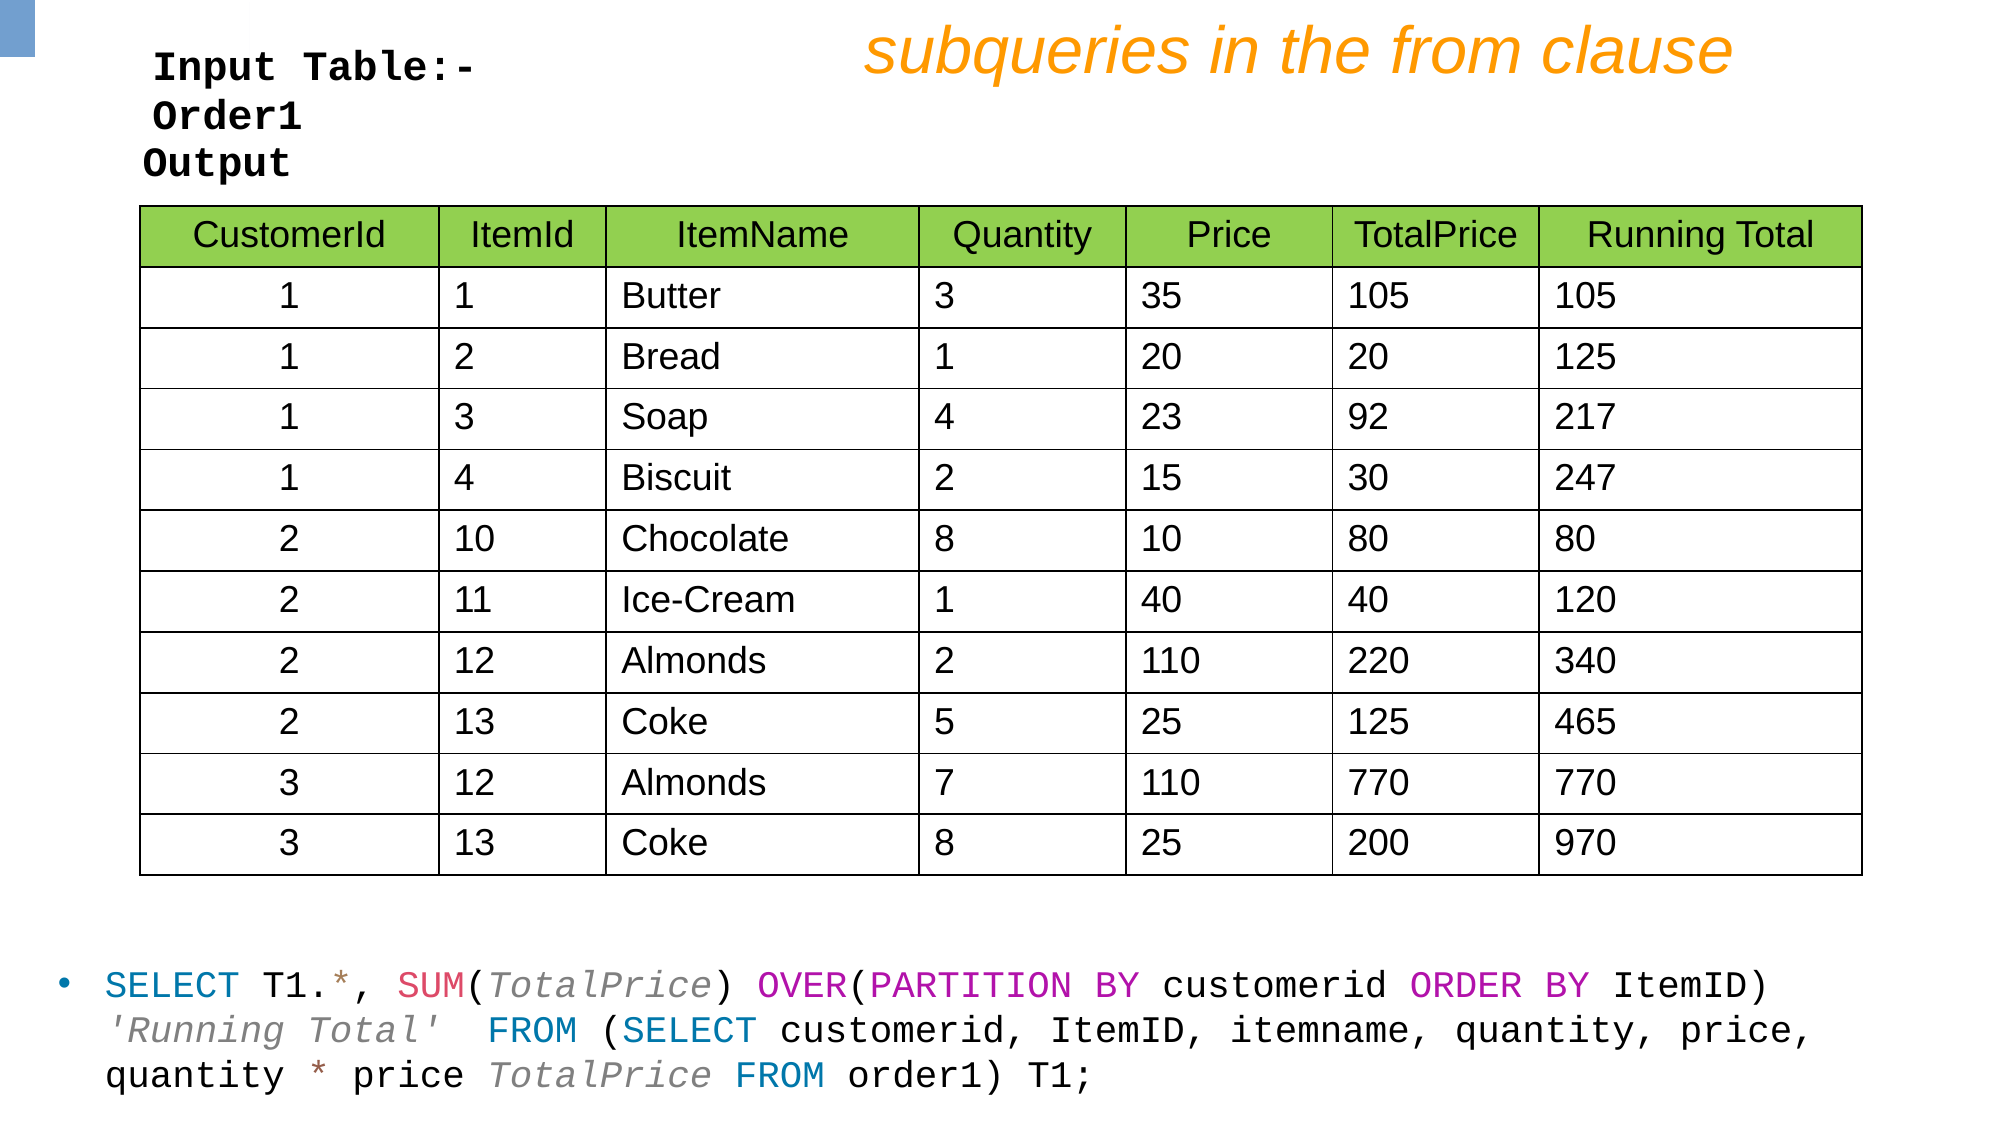

subqueries in the from clause

Input Table:- Order1
Output
| CustomerId | ItemId | ItemName | Quantity | Price | TotalPrice | Running Total |
| --- | --- | --- | --- | --- | --- | --- |
| 1 | 1 | Butter | 3 | 35 | 105 | 105 |
| 1 | 2 | Bread | 1 | 20 | 20 | 125 |
| 1 | 3 | Soap | 4 | 23 | 92 | 217 |
| 1 | 4 | Biscuit | 2 | 15 | 30 | 247 |
| 2 | 10 | Chocolate | 8 | 10 | 80 | 80 |
| 2 | 11 | Ice-Cream | 1 | 40 | 40 | 120 |
| 2 | 12 | Almonds | 2 | 110 | 220 | 340 |
| 2 | 13 | Coke | 5 | 25 | 125 | 465 |
| 3 | 12 | Almonds | 7 | 110 | 770 | 770 |
| 3 | 13 | Coke | 8 | 25 | 200 | 970 |
SELECT T1.*, SUM(TotalPrice) OVER(PARTITION BY customerid ORDER BY ItemID) 'Running Total'  FROM (SELECT customerid, ItemID, itemname, quantity, price, quantity * price TotalPrice FROM order1) T1;